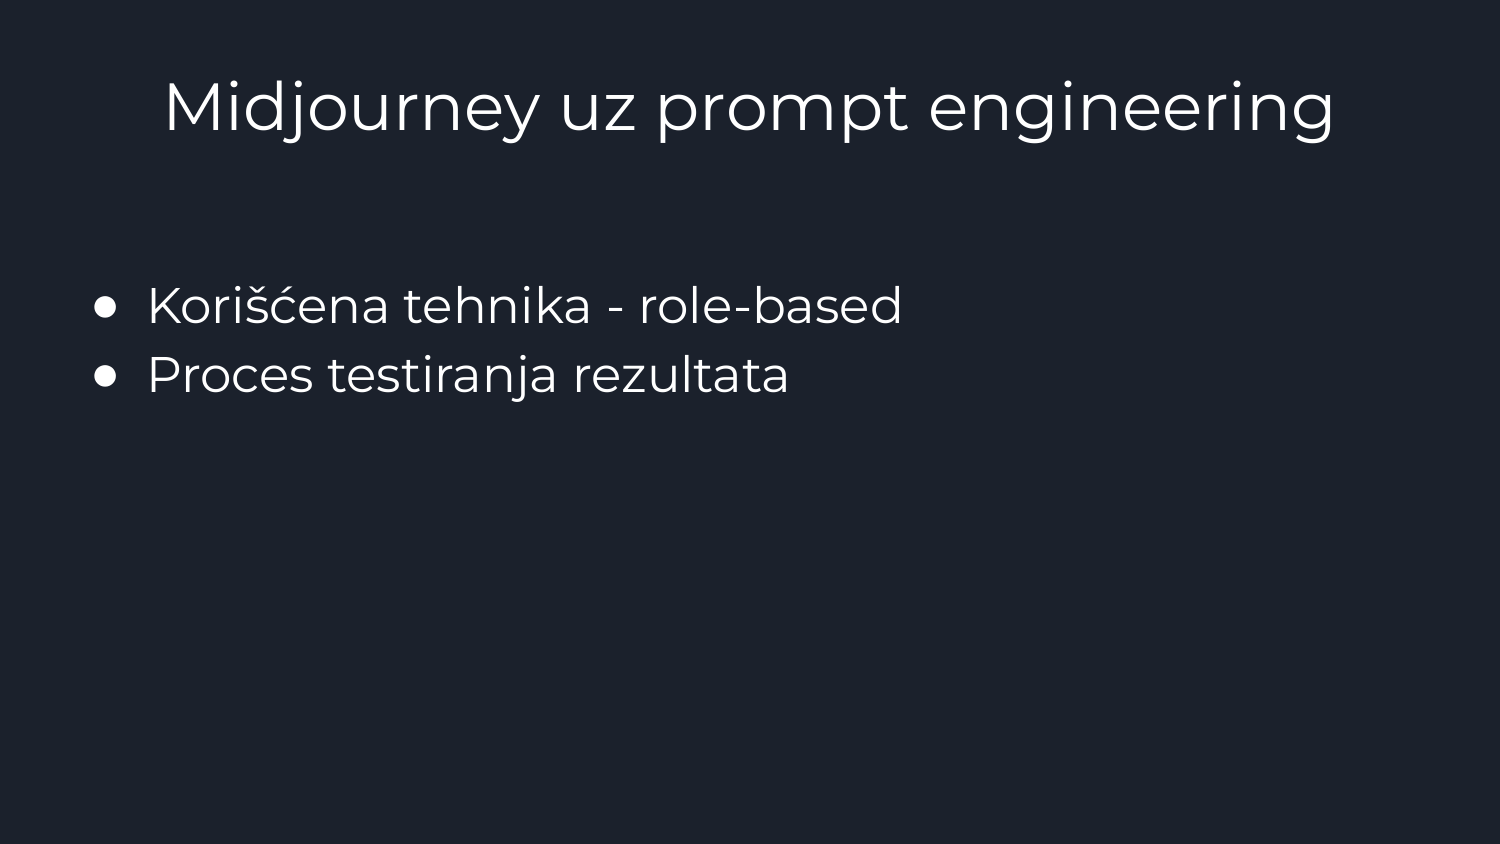

# Midjourney uz prompt engineering

Korišćena tehnika - role-based
Proces testiranja rezultata